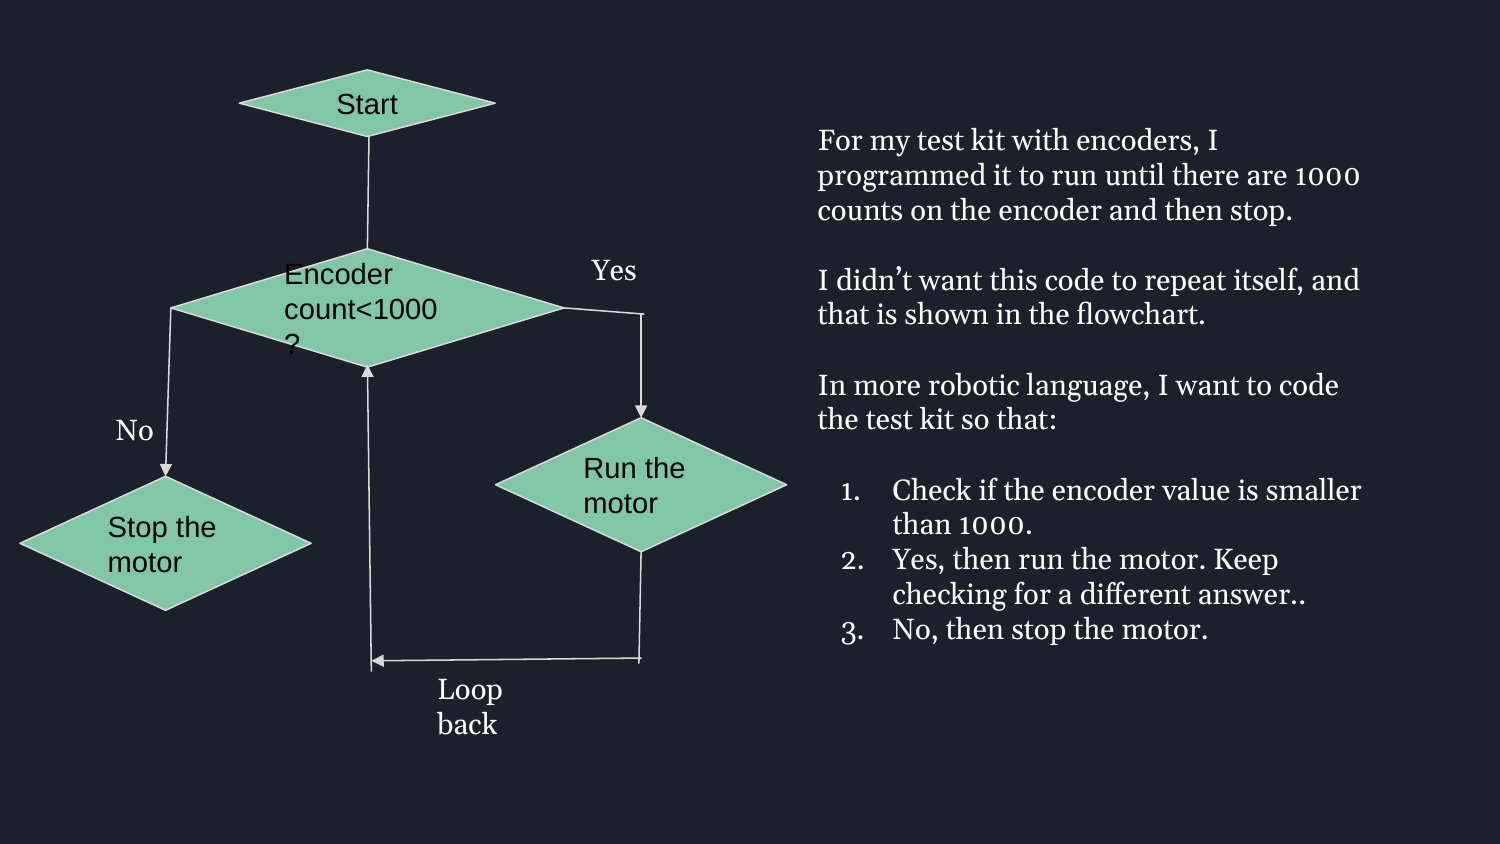

Start
For my test kit with encoders, I programmed it to run until there are 1000 counts on the encoder and then stop.

I didn’t want this code to repeat itself, and that is shown in the flowchart.

In more robotic language, I want to code the test kit so that:

Check if the encoder value is smaller than 1000.
Yes, then run the motor. Keep checking for a different answer..
No, then stop the motor.
Yes
Encoder count<1000?
No
Run the motor
Stop the motor
Loop back